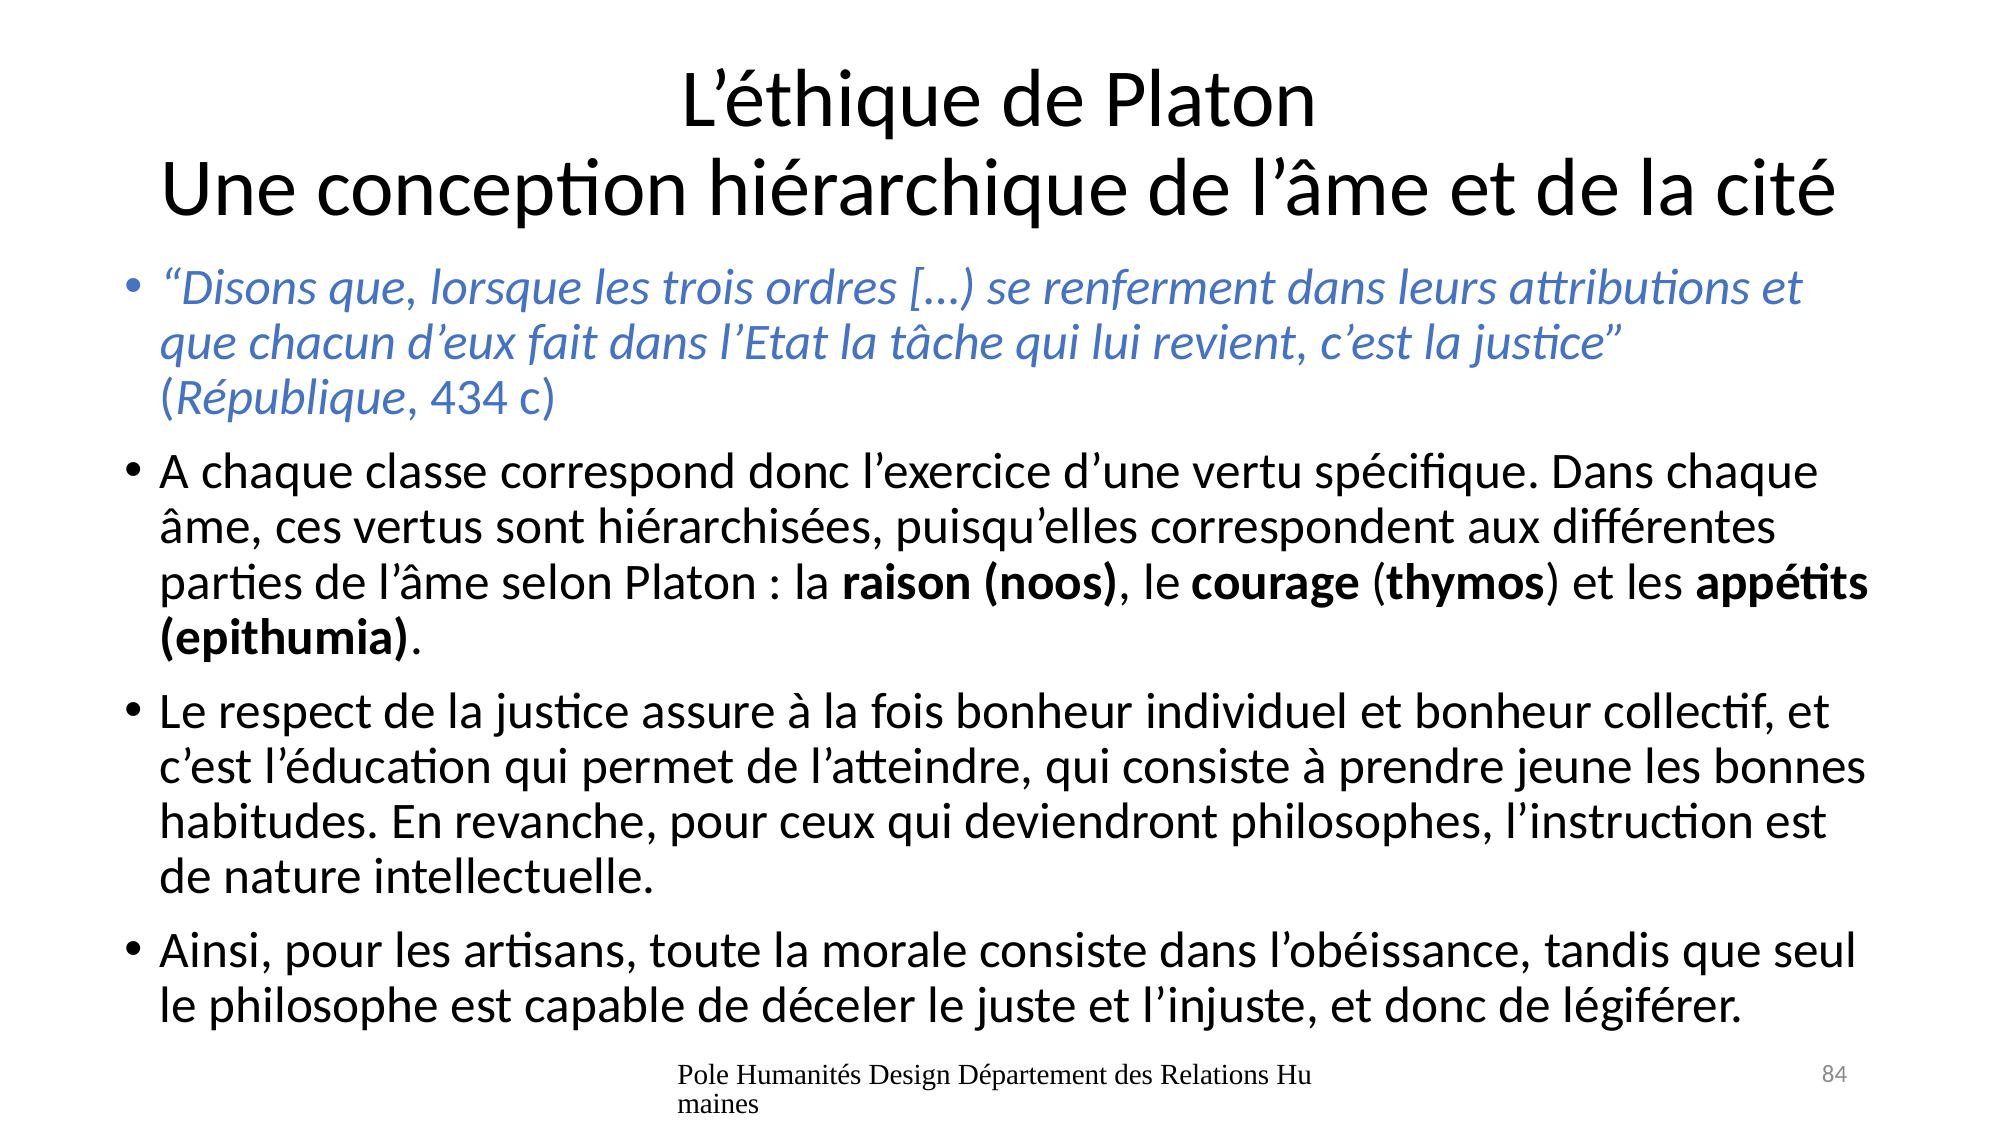

# L’éthique de Platon Une conception hiérarchique de l’âme et de la cité
“Disons que, lorsque les trois ordres […) se renferment dans leurs attributions et que chacun d’eux fait dans l’Etat la tâche qui lui revient, c’est la justice” (République, 434 c)
A chaque classe correspond donc l’exercice d’une vertu spécifique. Dans chaque âme, ces vertus sont hiérarchisées, puisqu’elles correspondent aux différentes parties de l’âme selon Platon : la raison (noos), le courage (thymos) et les appétits (epithumia).
Le respect de la justice assure à la fois bonheur individuel et bonheur collectif, et c’est l’éducation qui permet de l’atteindre, qui consiste à prendre jeune les bonnes habitudes. En revanche, pour ceux qui deviendront philosophes, l’instruction est de nature intellectuelle.
Ainsi, pour les artisans, toute la morale consiste dans l’obéissance, tandis que seul le philosophe est capable de déceler le juste et l’injuste, et donc de légiférer.
Pole Humanités Design Département des Relations Humaines
84